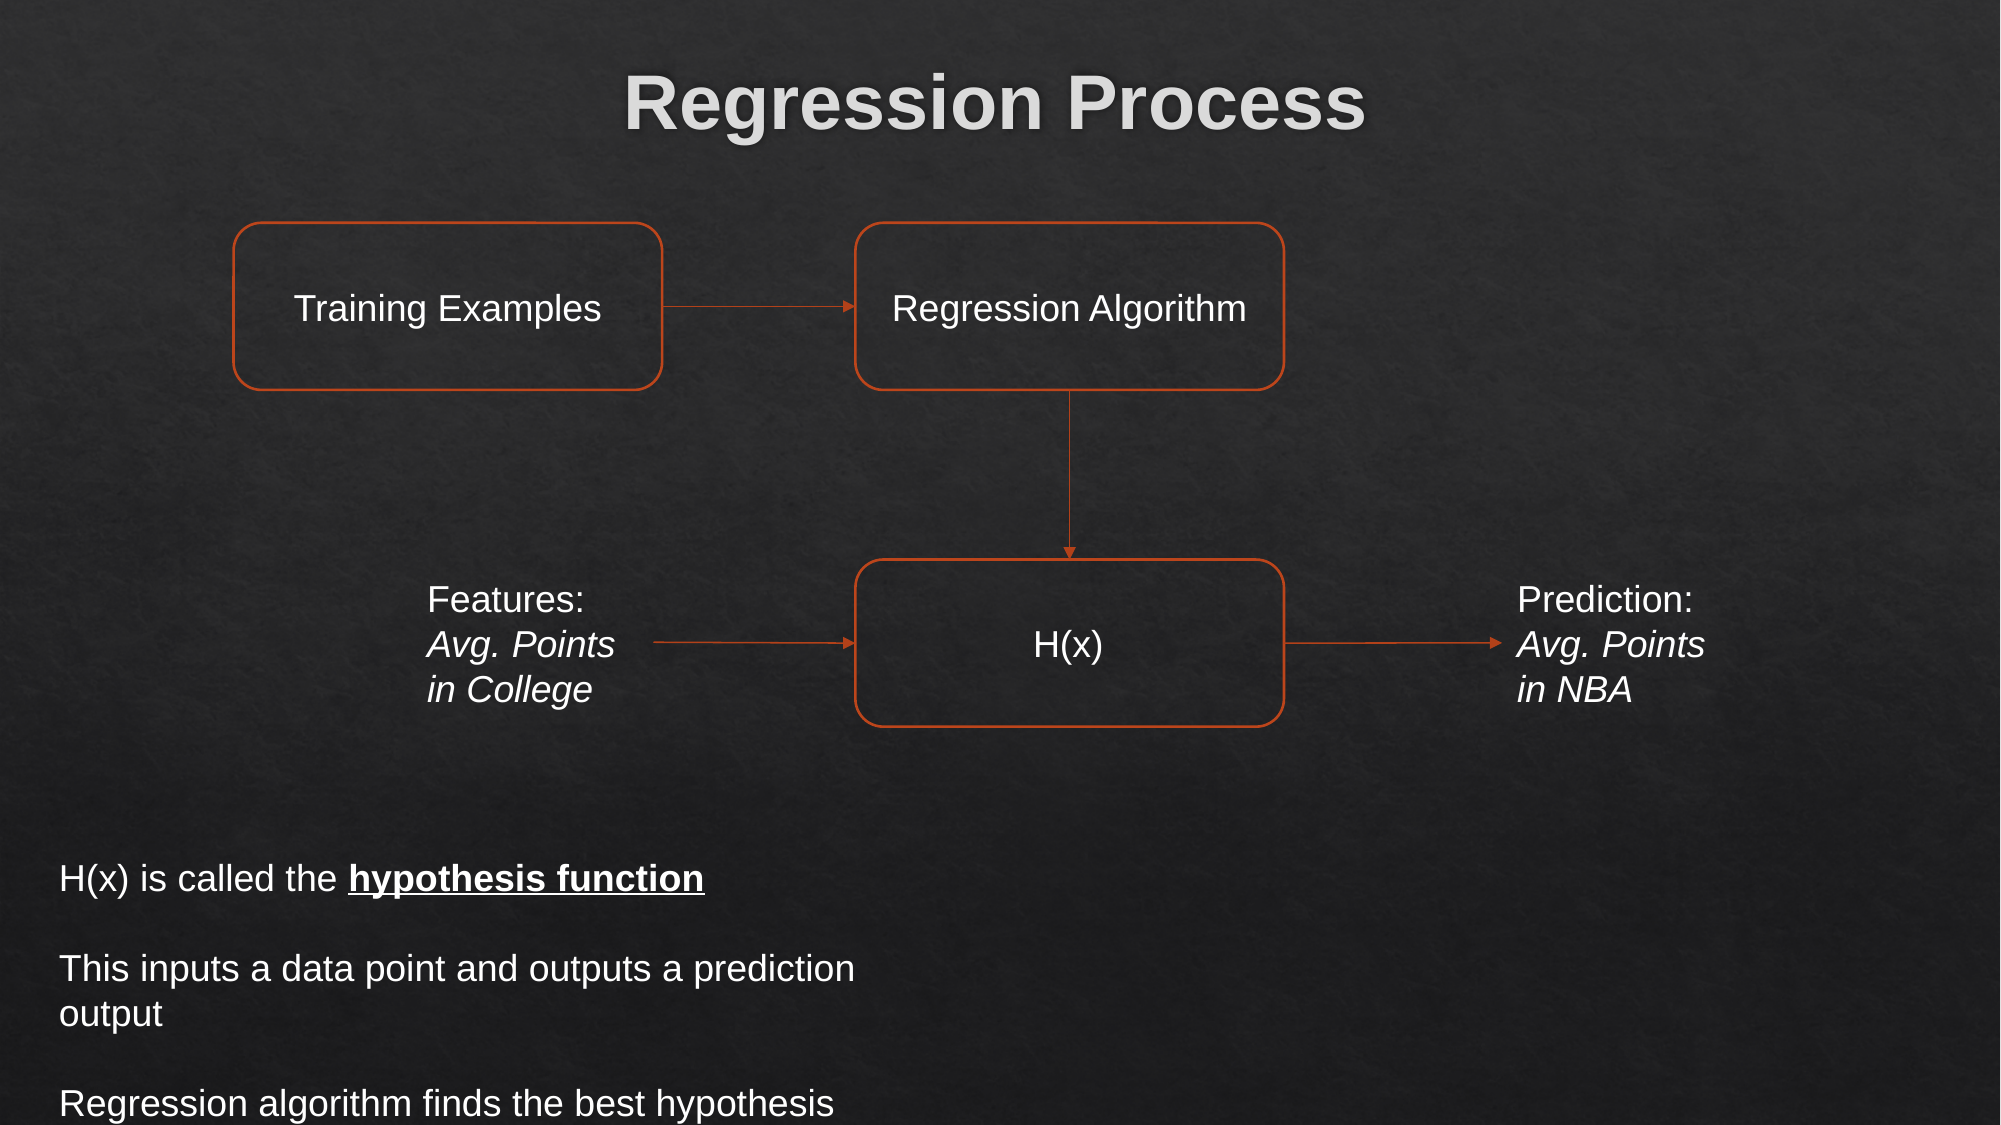

Regression Process

Training Examples
Regression Algorithm

Features:
Avg. Points in College
Prediction:
Avg. Points in NBA
H(x)
H(x) is called the hypothesis function

This inputs a data point and outputs a prediction output

Regression algorithm finds the best hypothesis function